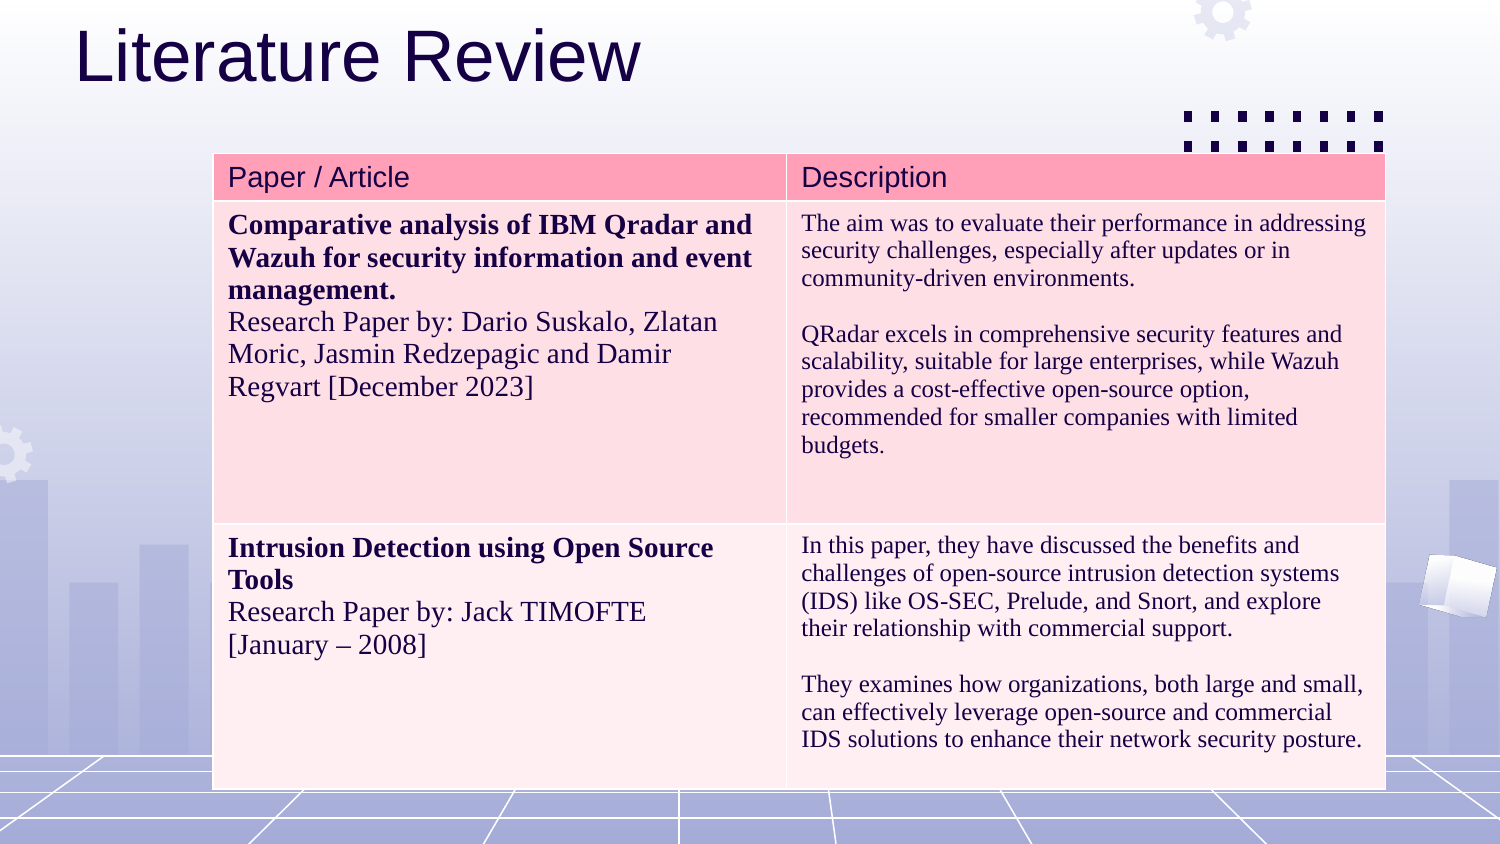

# Literature Review

| Paper / Article | Description |
| --- | --- |
| Comparative analysis of IBM Qradar and Wazuh for security information and event management. Research Paper by: Dario Suskalo, Zlatan Moric, Jasmin Redzepagic and Damir Regvart [December 2023] | The aim was to evaluate their performance in addressing security challenges, especially after updates or in community-driven environments. QRadar excels in comprehensive security features and scalability, suitable for large enterprises, while Wazuh provides a cost-effective open-source option, recommended for smaller companies with limited budgets. |
| Intrusion Detection using Open Source Tools Research Paper by: Jack TIMOFTE [January – 2008] | In this paper, they have discussed the benefits and challenges of open-source intrusion detection systems (IDS) like OS-SEC, Prelude, and Snort, and explore their relationship with commercial support. They examines how organizations, both large and small, can effectively leverage open-source and commercial IDS solutions to enhance their network security posture. |